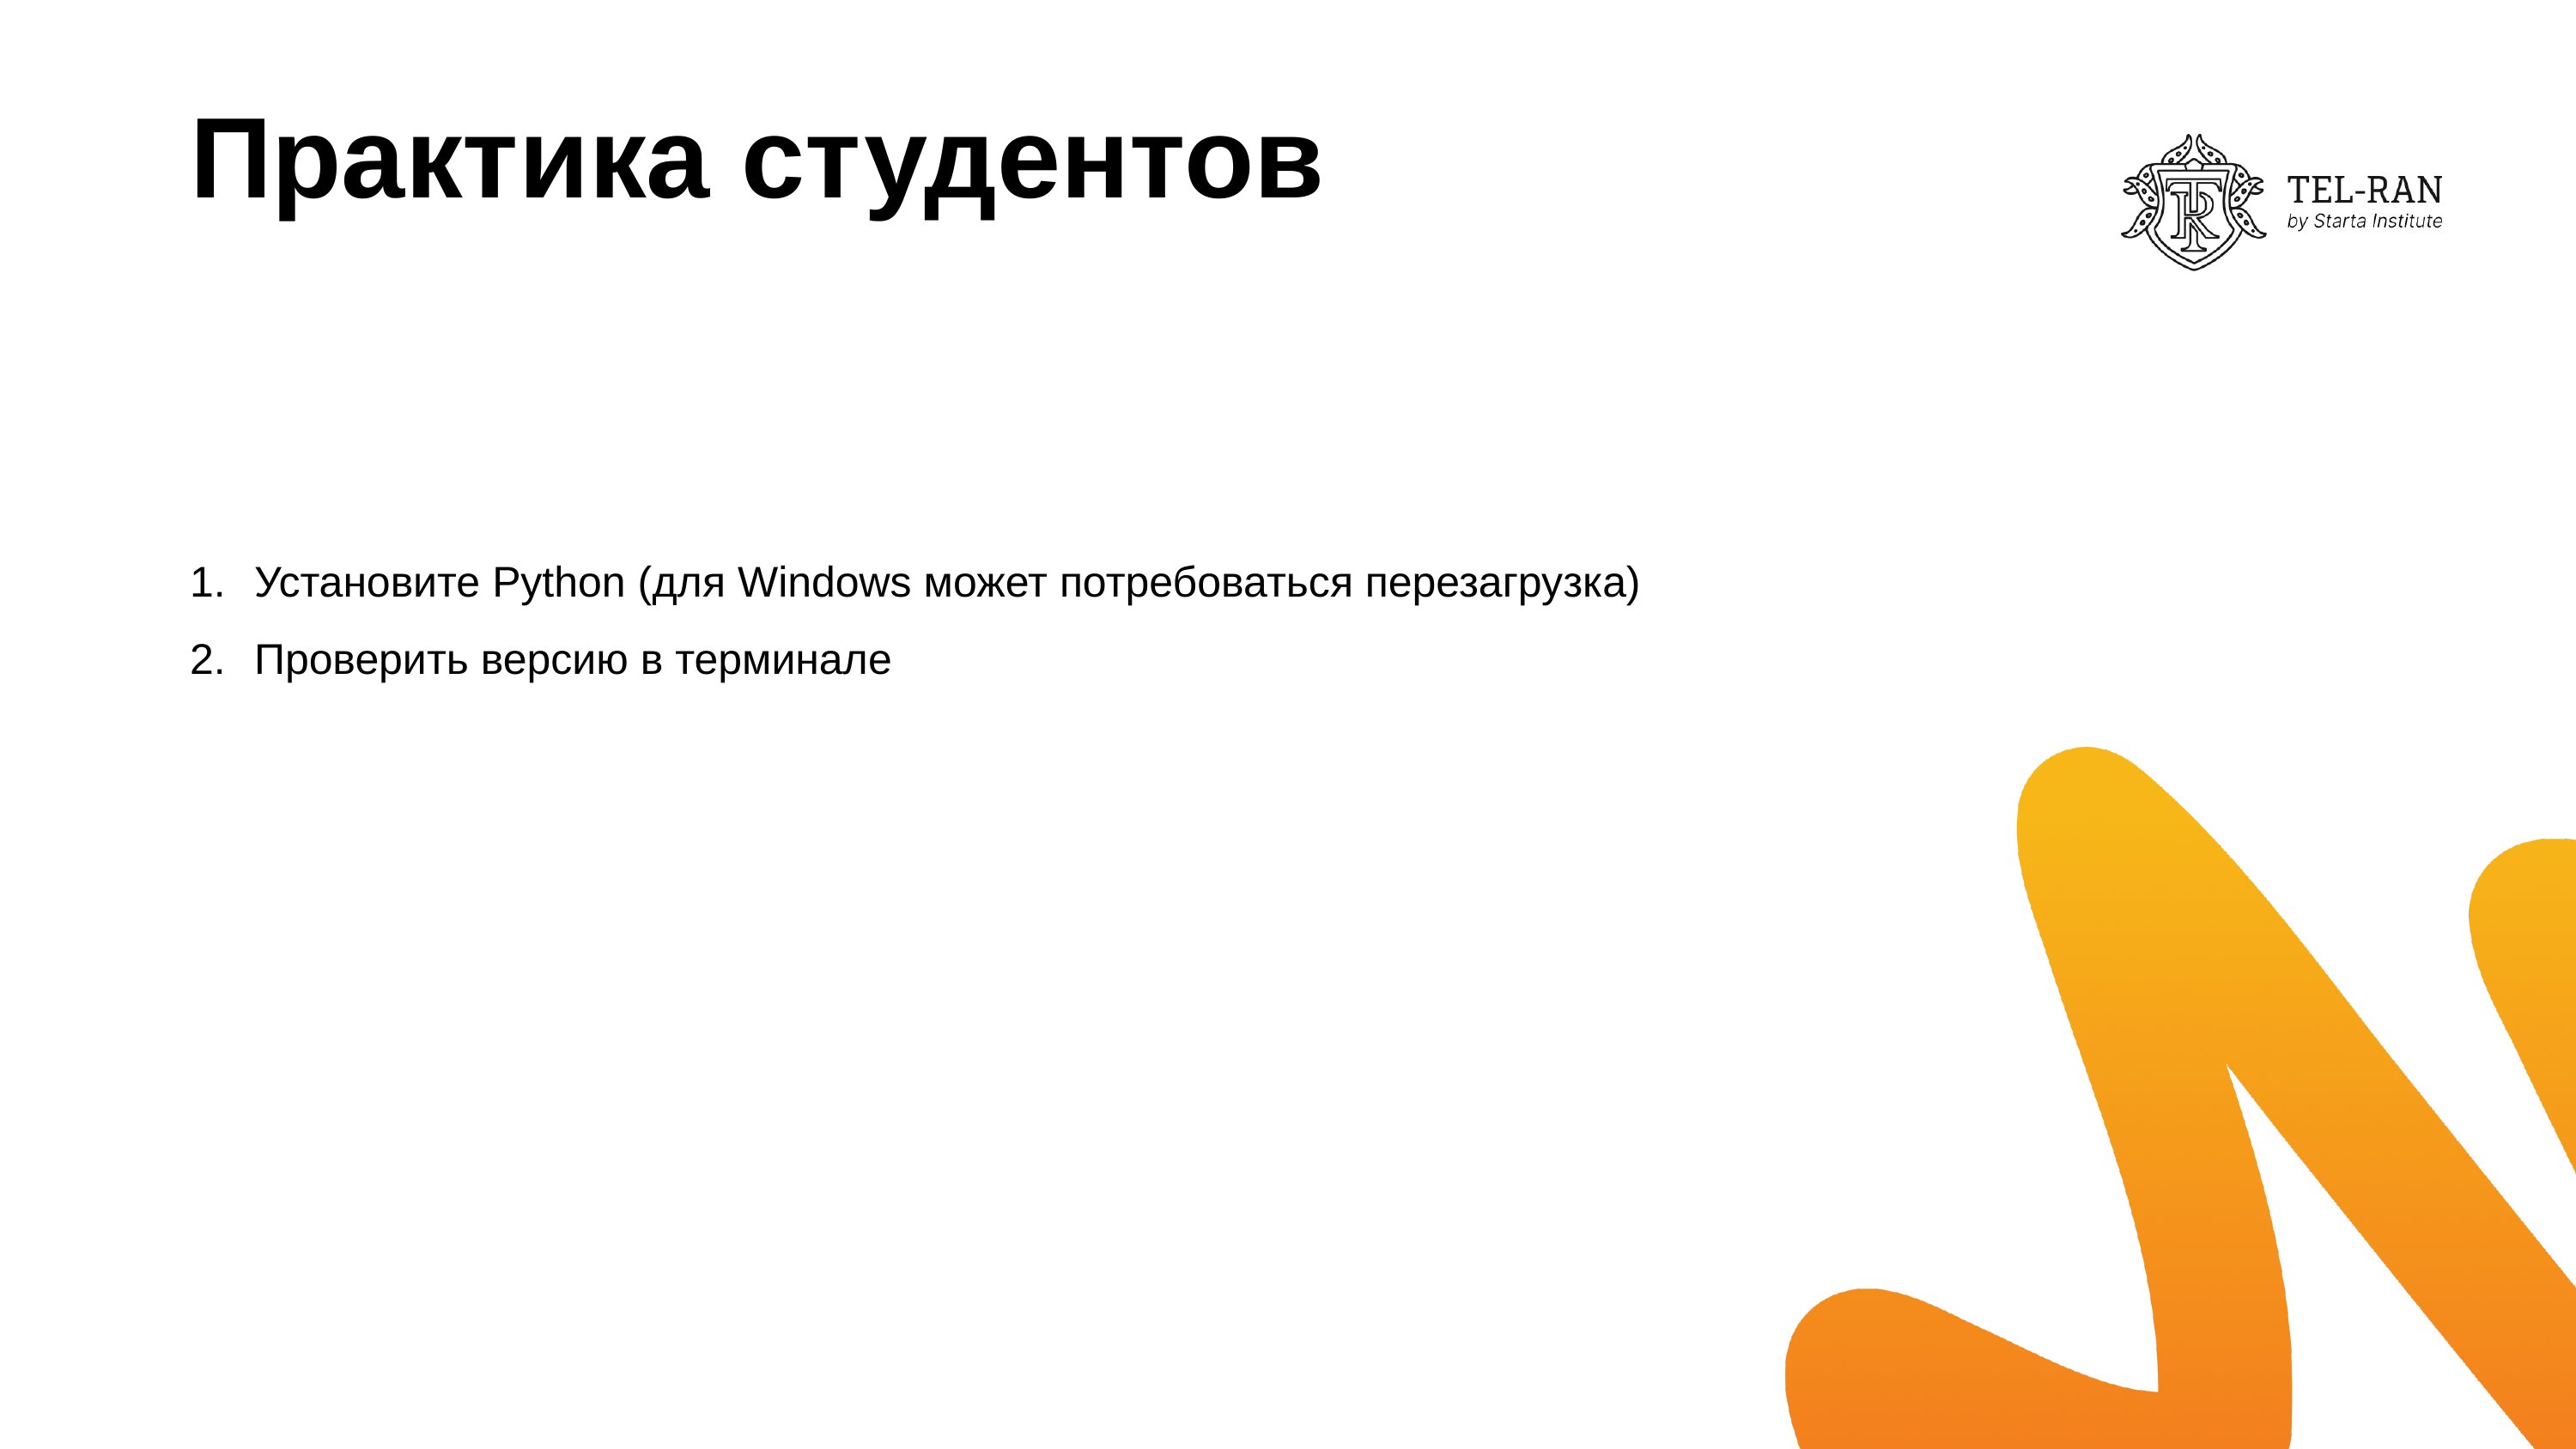

# Практика студентов
Установите Python (для Windows может потребоваться перезагрузка)
Проверить версию в терминале